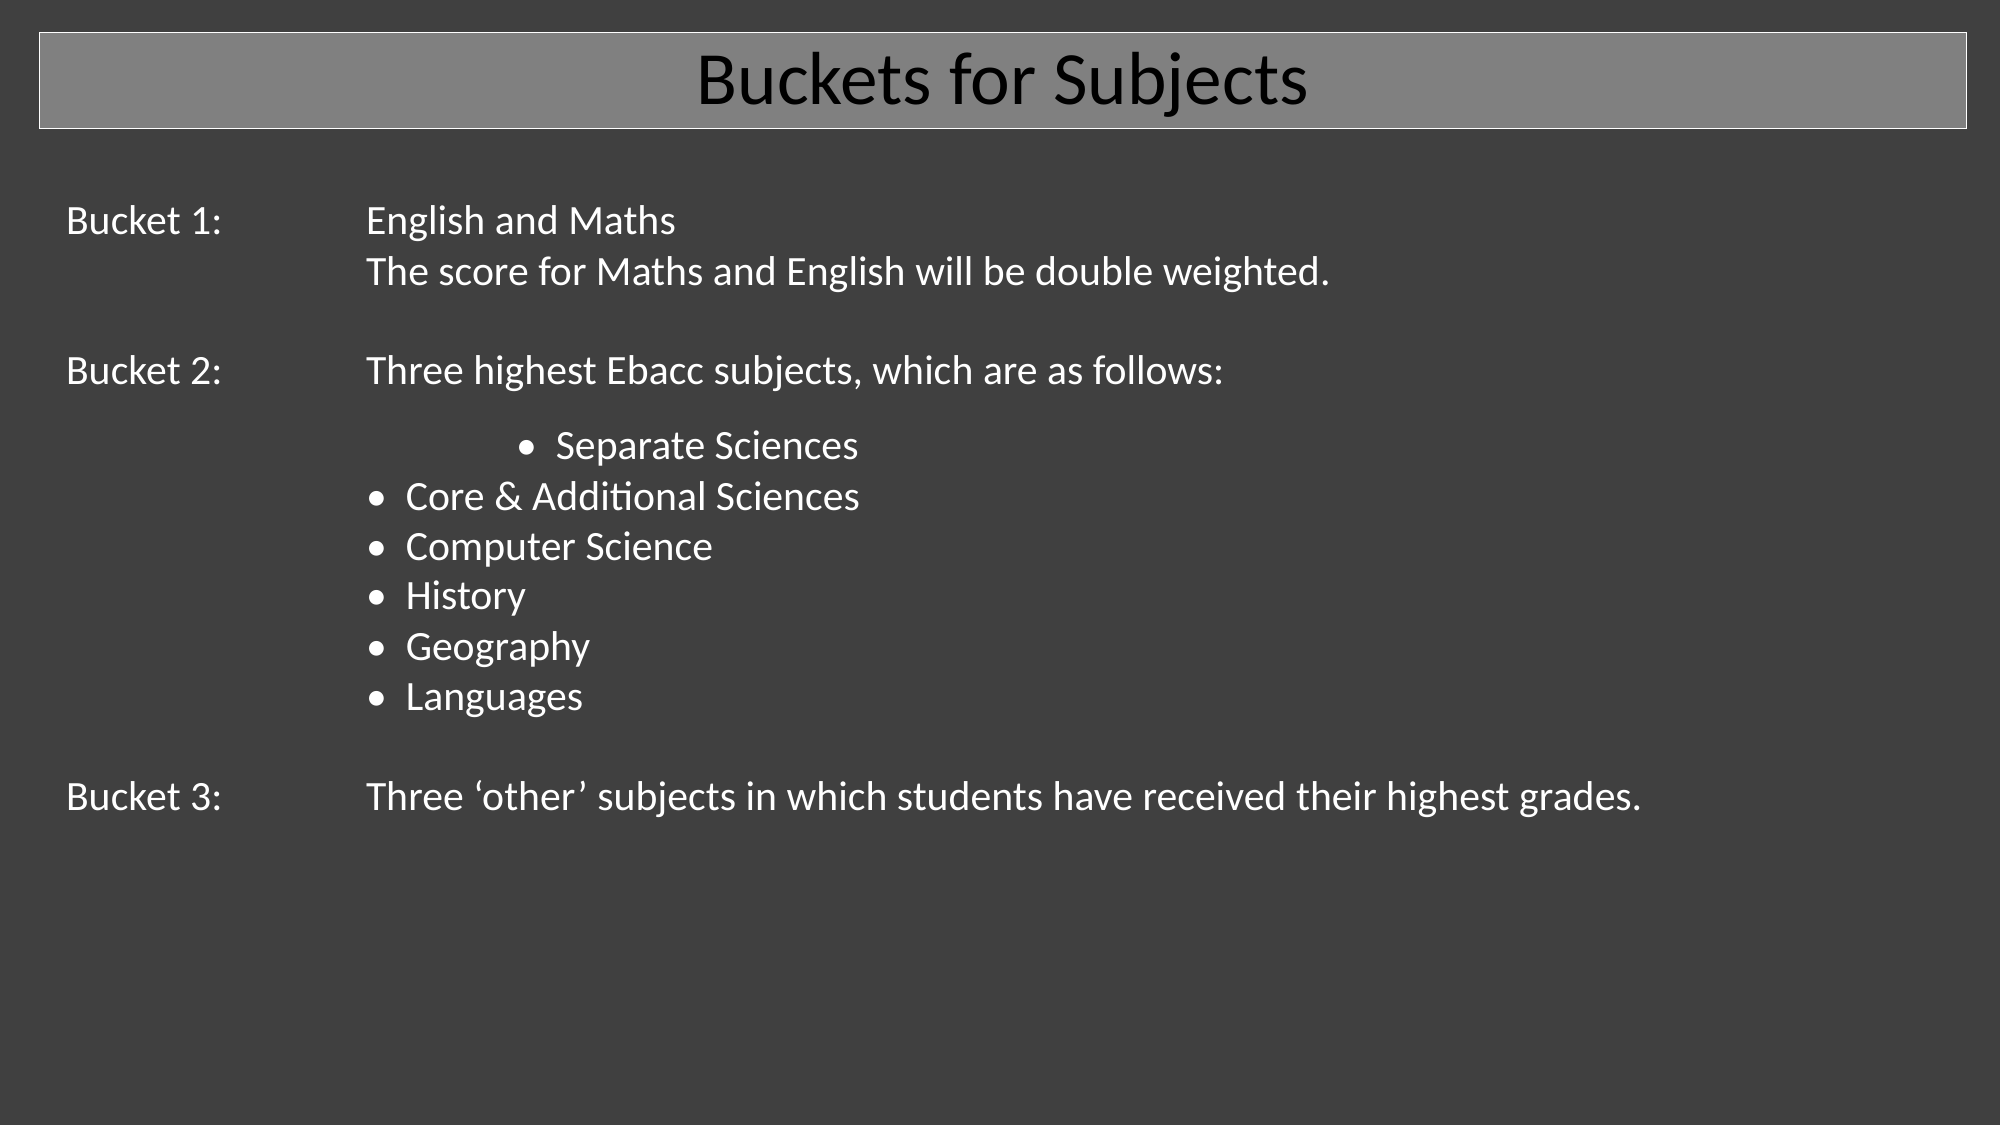

Buckets for Subjects
Bucket 1: 	English and Maths
		The score for Maths and English will be double weighted.

Bucket 2: 	Three highest Ebacc subjects, which are as follows:
			•  Separate Sciences
		•  Core & Additional Sciences
		•  Computer Science
		•  History
		•  Geography
		•  Languages

Bucket 3:	Three ‘other’ subjects in which students have received their highest grades.